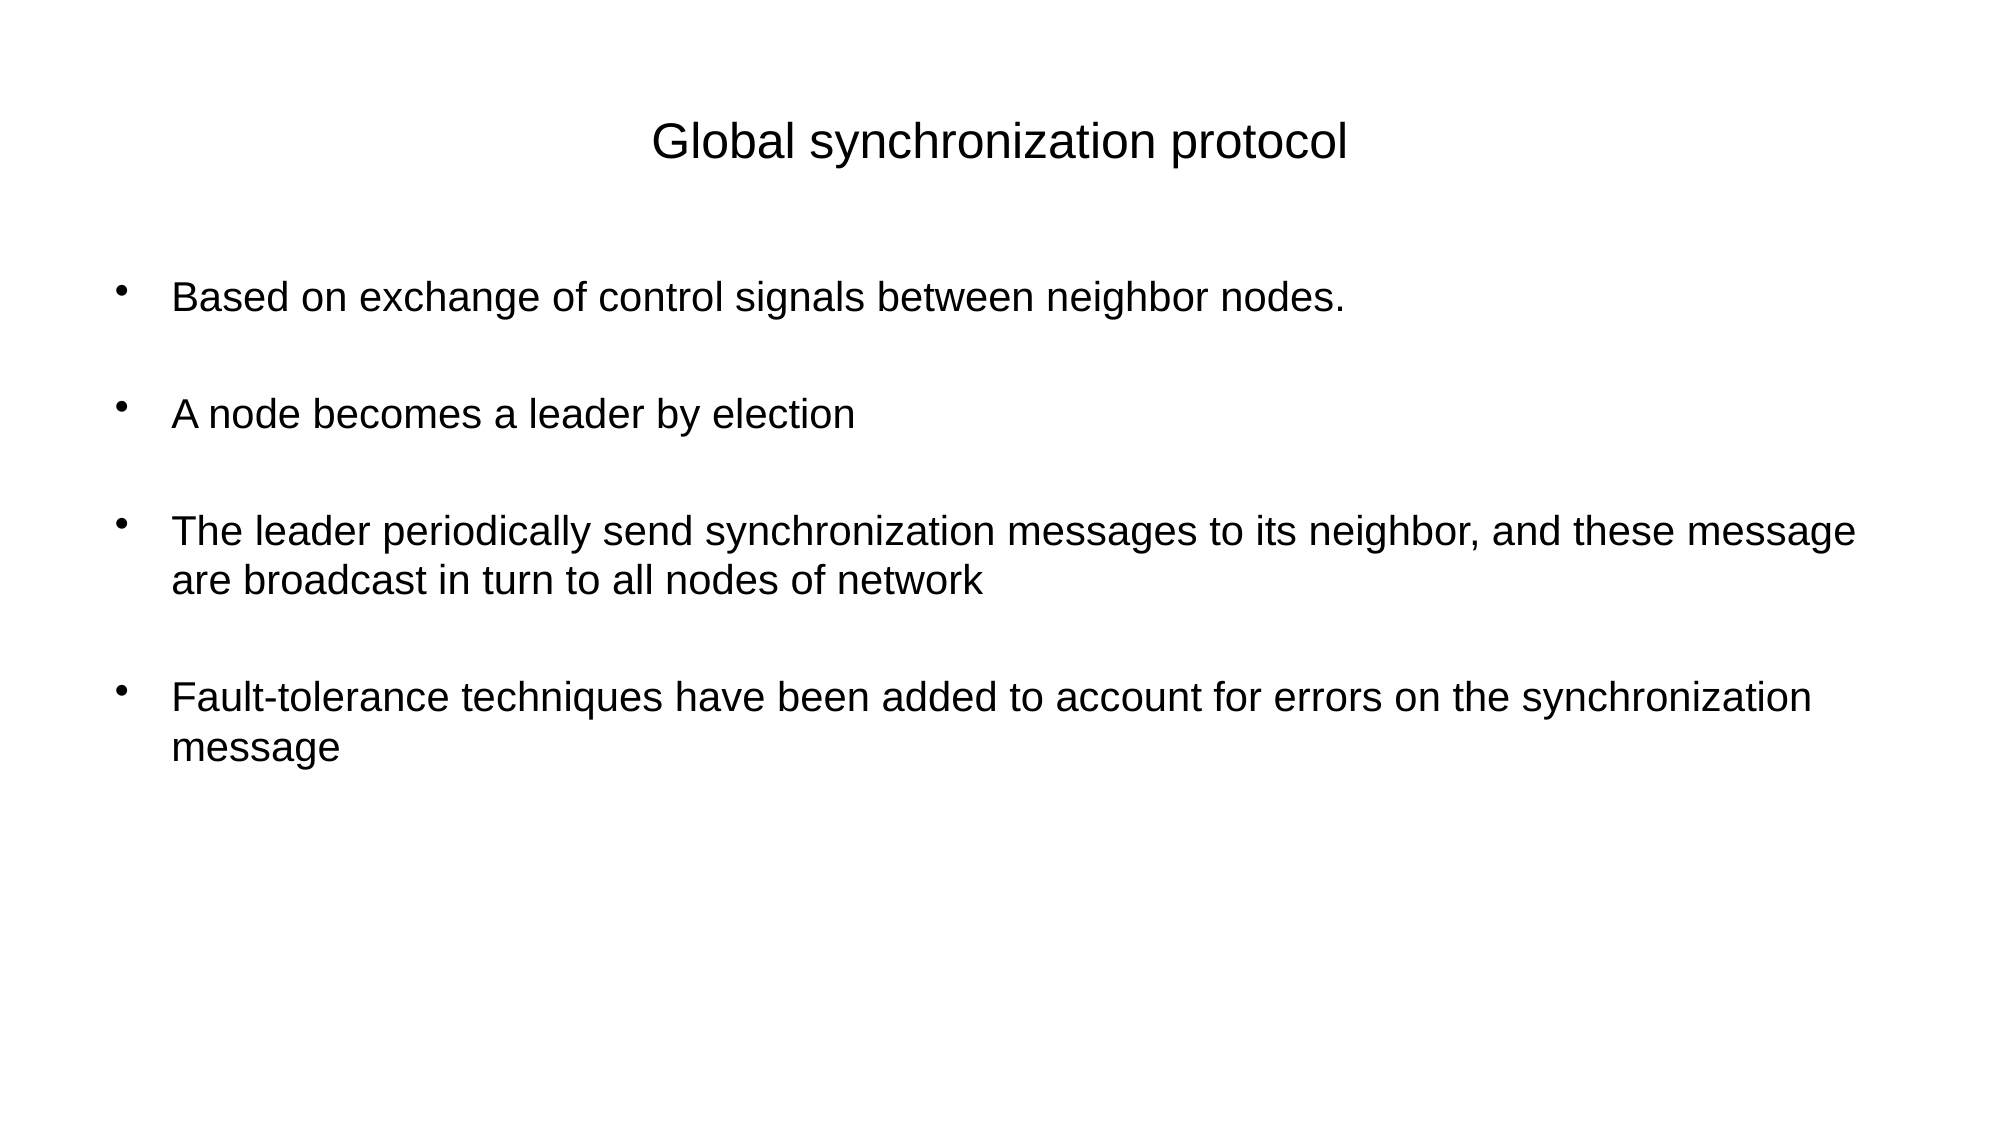

# Global synchronization protocol
Based on exchange of control signals between neighbor nodes.

A node becomes a leader by election

The leader periodically send synchronization messages to its neighbor, and these message are broadcast in turn to all nodes of network

Fault-tolerance techniques have been added to account for errors on the synchronization message